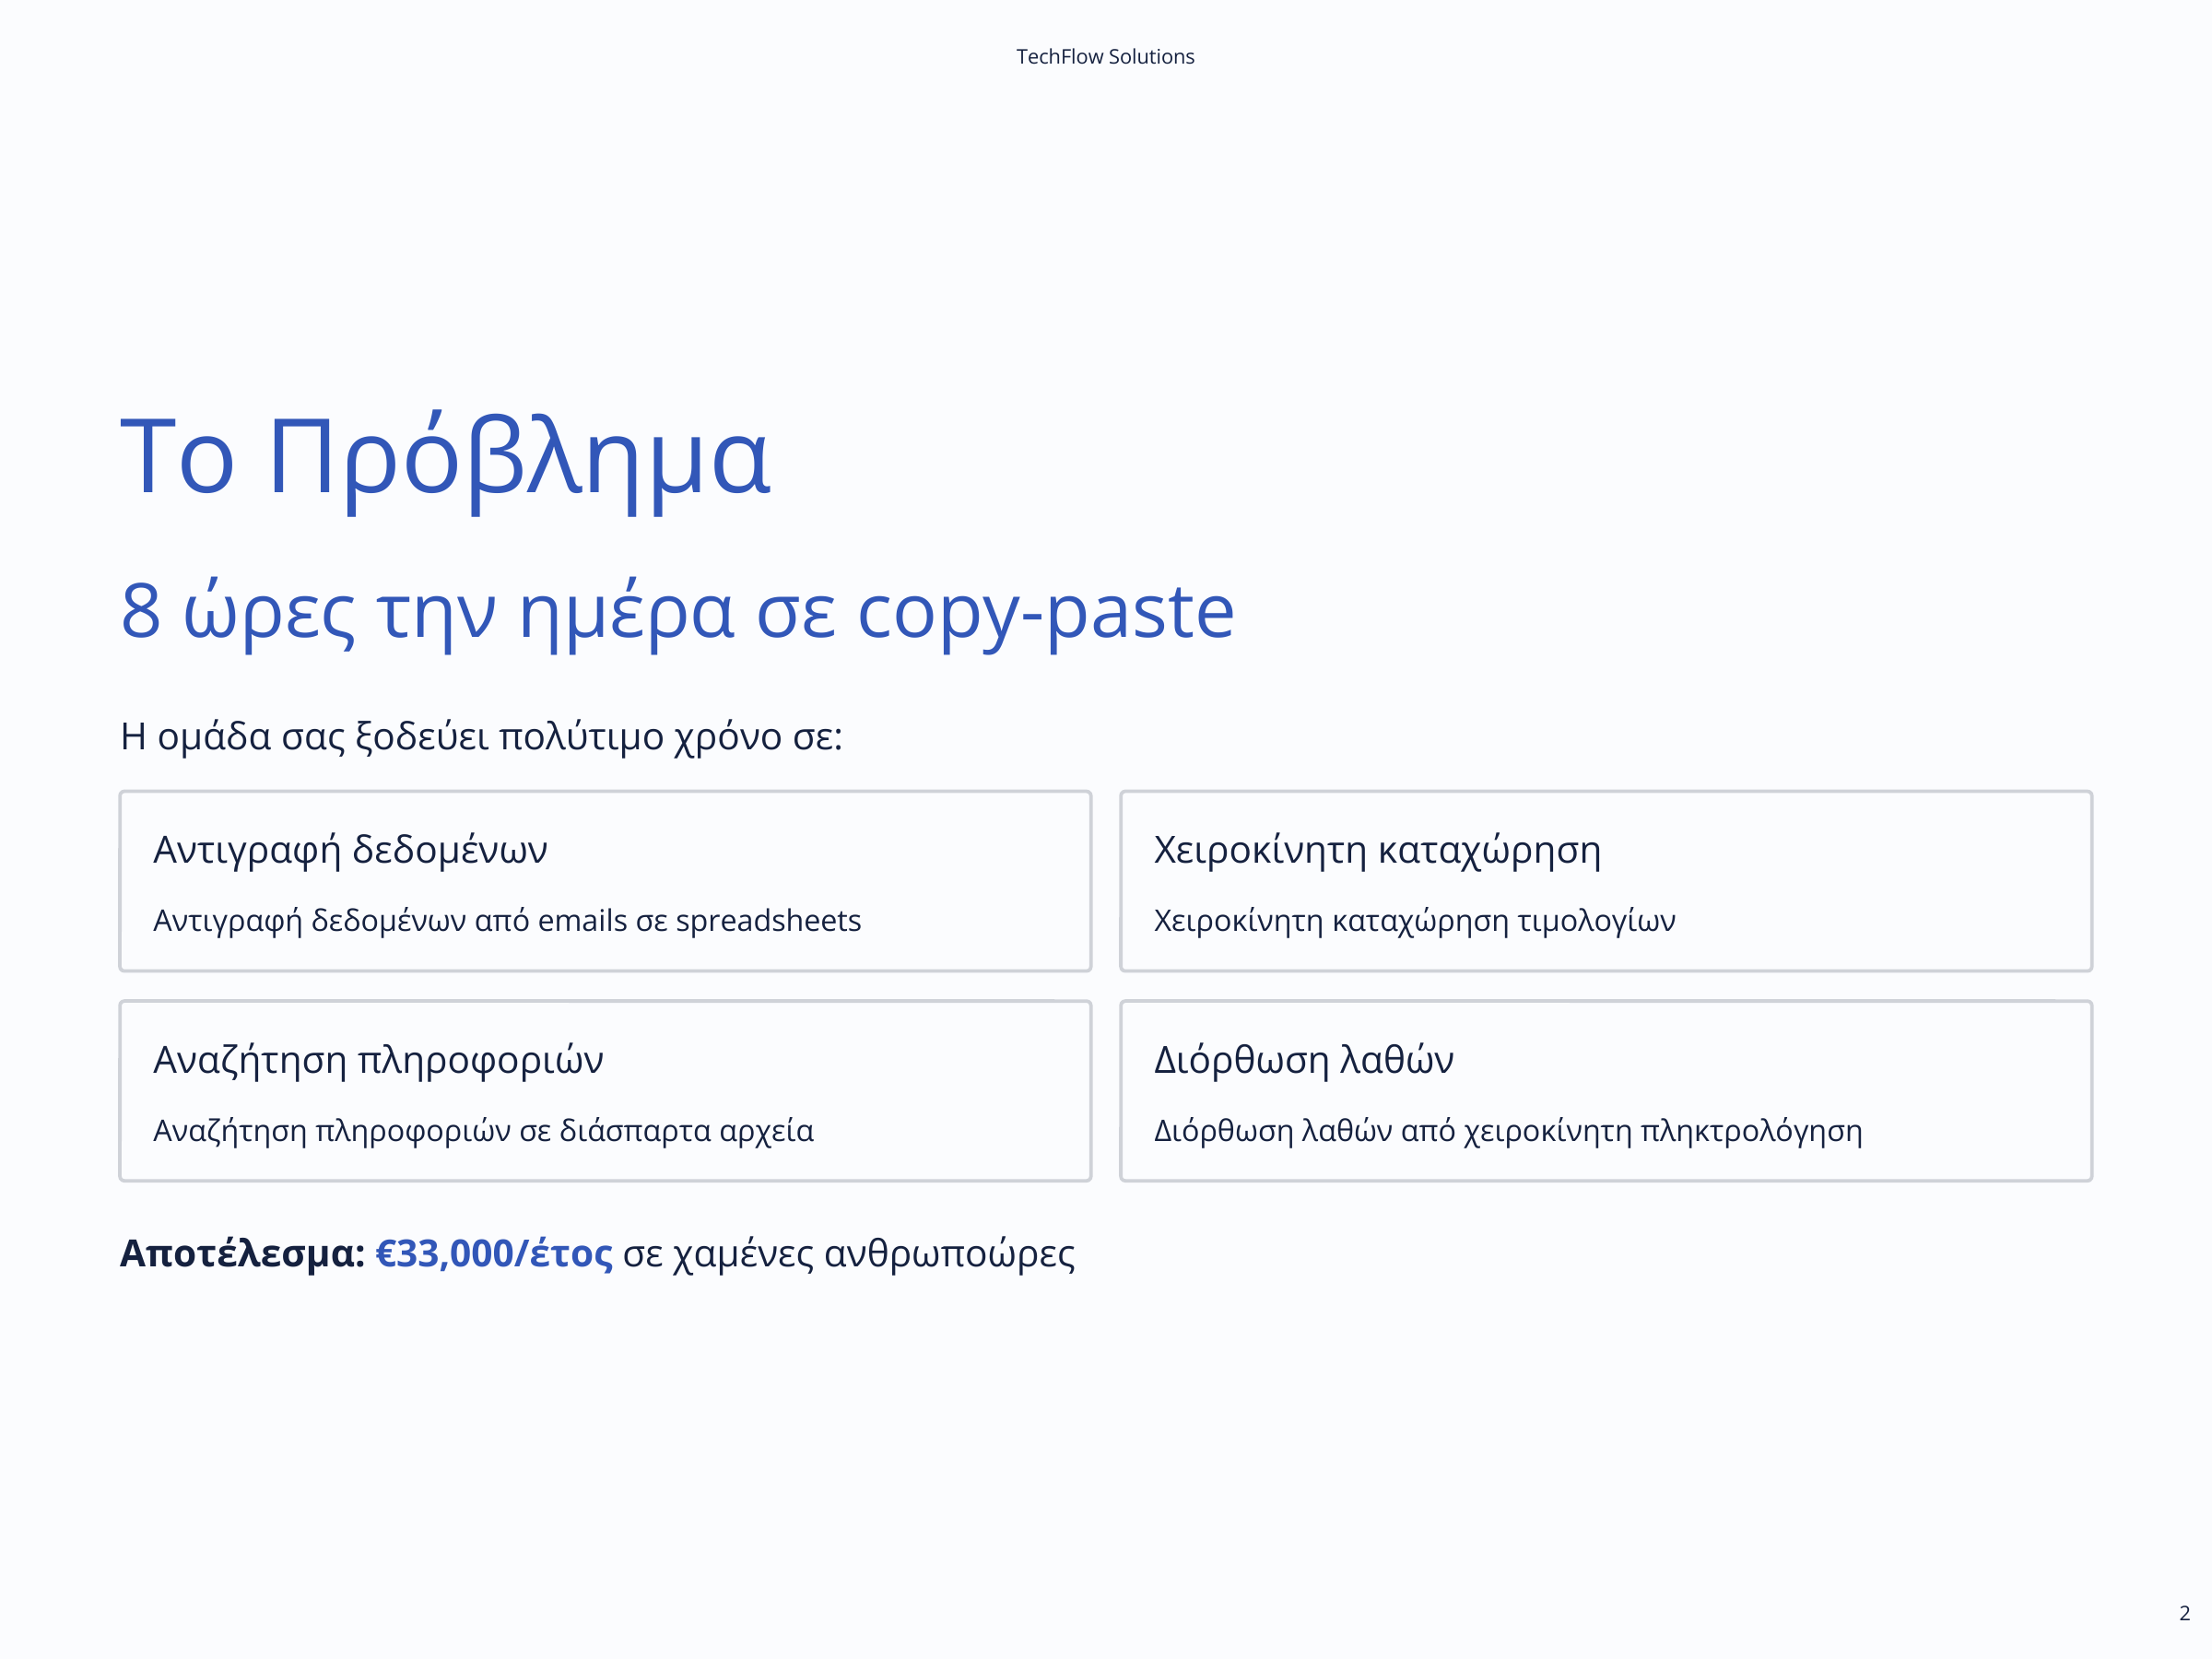

TechFlow Solutions
Το Πρόβλημα
8 ώρες την ημέρα σε copy-paste
Η ομάδα σας ξοδεύει πολύτιμο χρόνο σε:

Αντιγραφή δεδομένων
Χειροκίνητη καταχώρηση
Αντιγραφή δεδομένων από emails σε spreadsheets
Χειροκίνητη καταχώρηση τιμολογίων

Αναζήτηση πληροφοριών
Διόρθωση λαθών
Αναζήτηση πληροφοριών σε διάσπαρτα αρχεία
Διόρθωση λαθών από χειροκίνητη πληκτρολόγηση
Αποτέλεσμα: €33,000/έτος σε χαμένες ανθρωποώρες
2